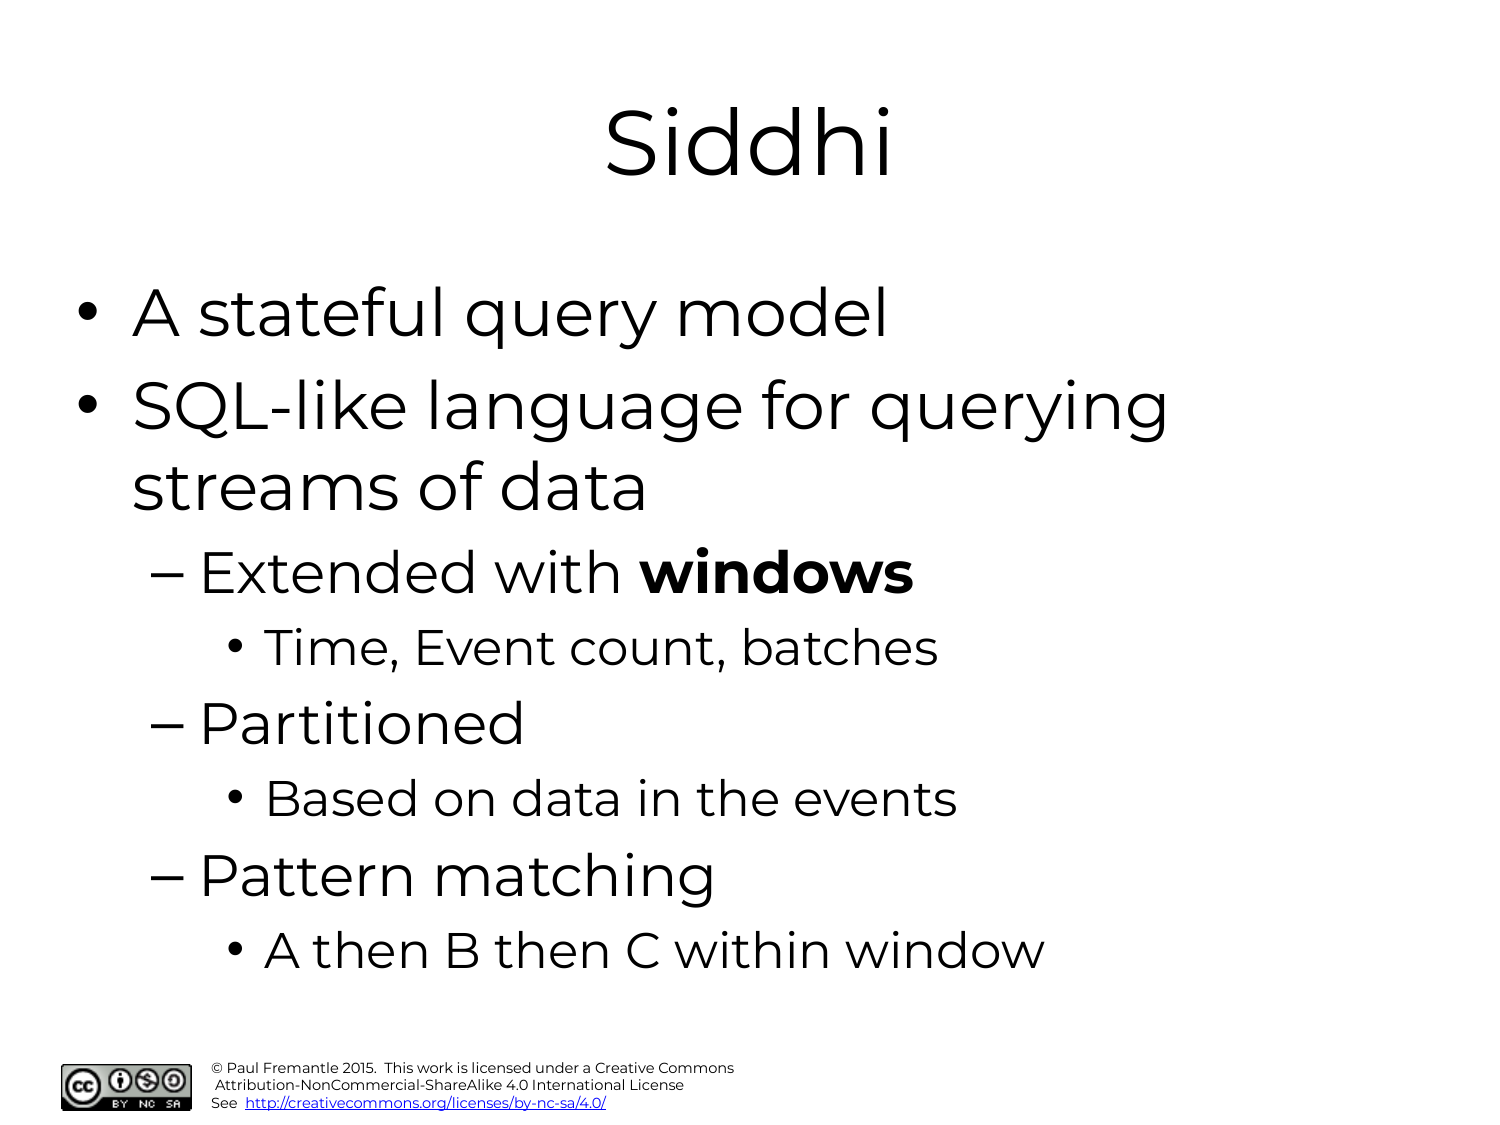

# Siddhi
A stateful query model
SQL-like language for querying streams of data
Extended with windows
Time, Event count, batches
Partitioned
Based on data in the events
Pattern matching
A then B then C within window